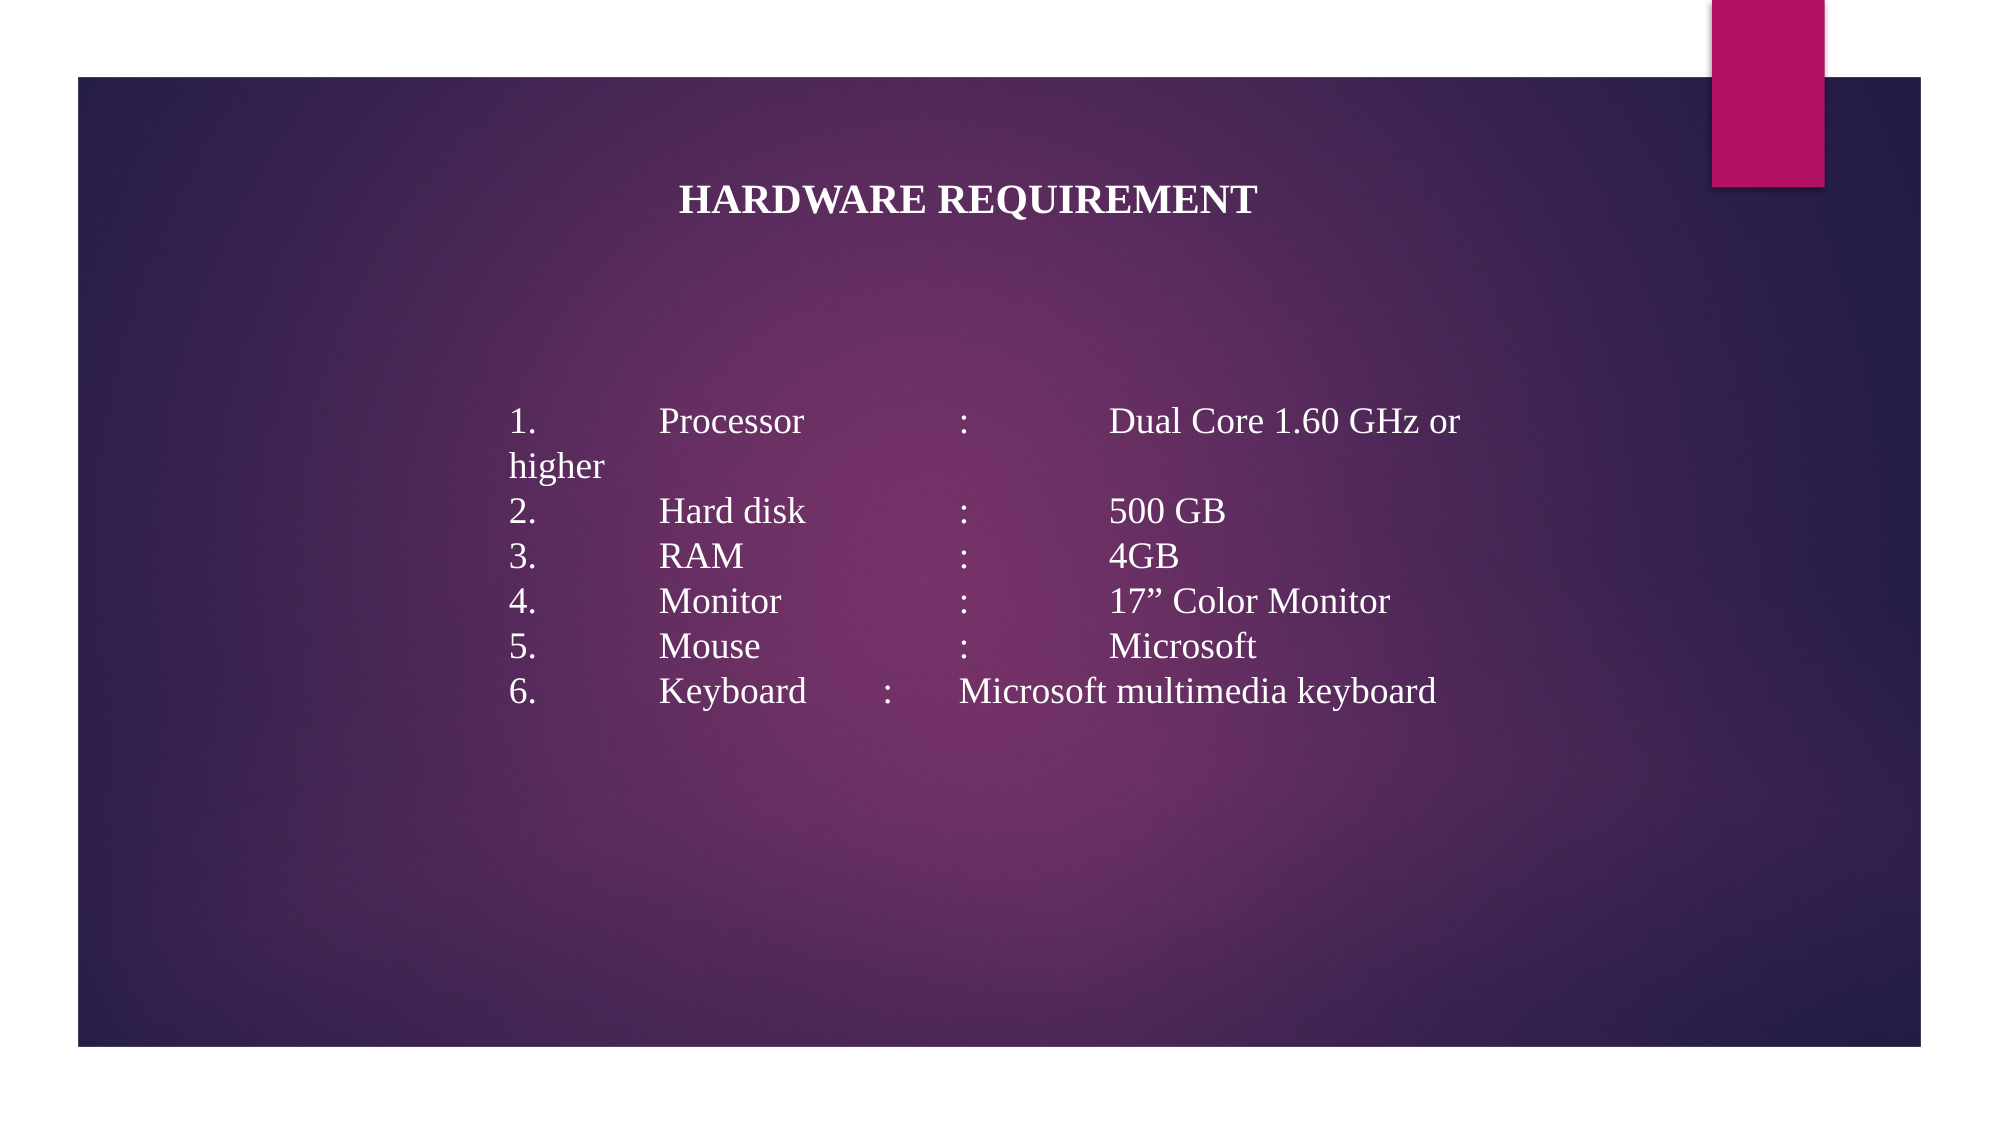

HARDWARE REQUIREMENT
1.	Processor		: 	Dual Core 1.60 GHz or higher
2.	Hard disk		:	500 GB
3.	RAM		:	4GB
4.	Monitor		:	17” Color Monitor
5.	Mouse    		:	Microsoft
6.	Keyboard        :	Microsoft multimedia keyboard